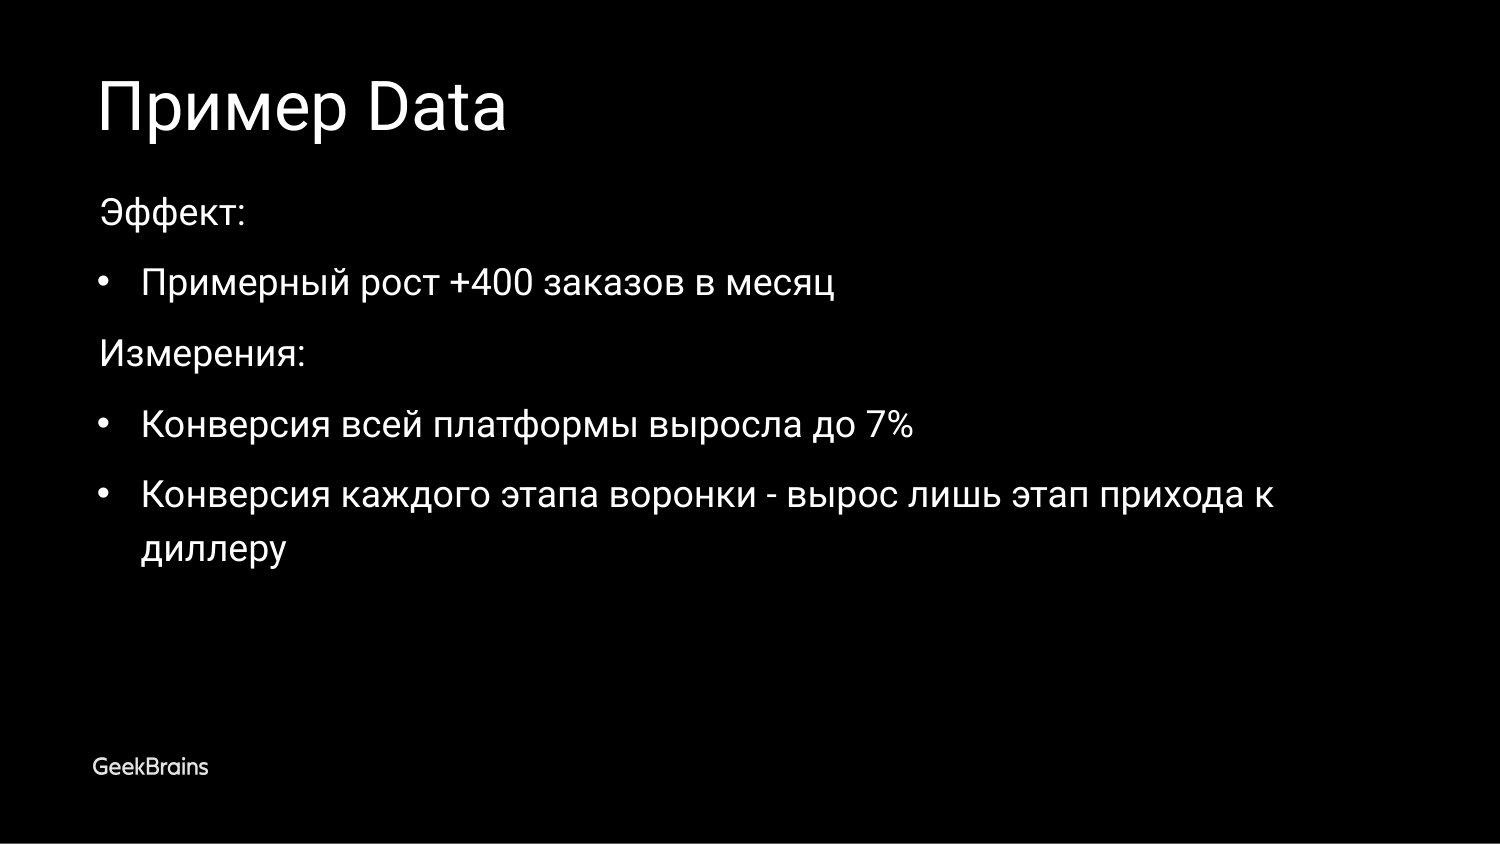

# Пример Data
Эффект:
Примерный рост +400 заказов в месяц
Измерения:
Конверсия всей платформы выросла до 7%
Конверсия каждого этапа воронки - вырос лишь этап прихода к диллеру